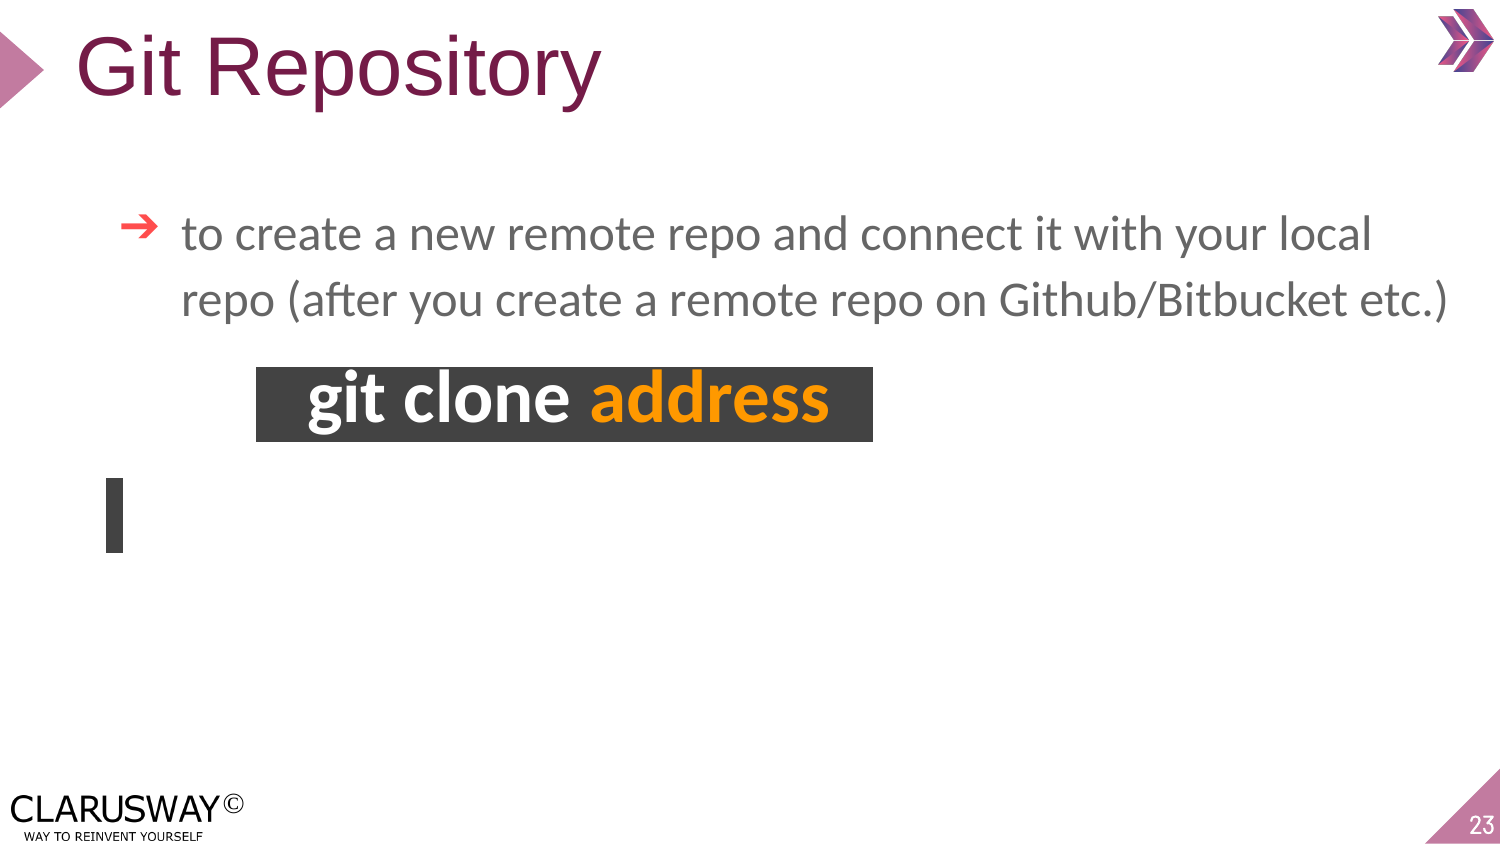

# Git Repository

to create a new remote repo and connect it with your local repo (after you create a remote repo on Github/Bitbucket etc.)
   git clone address t

23